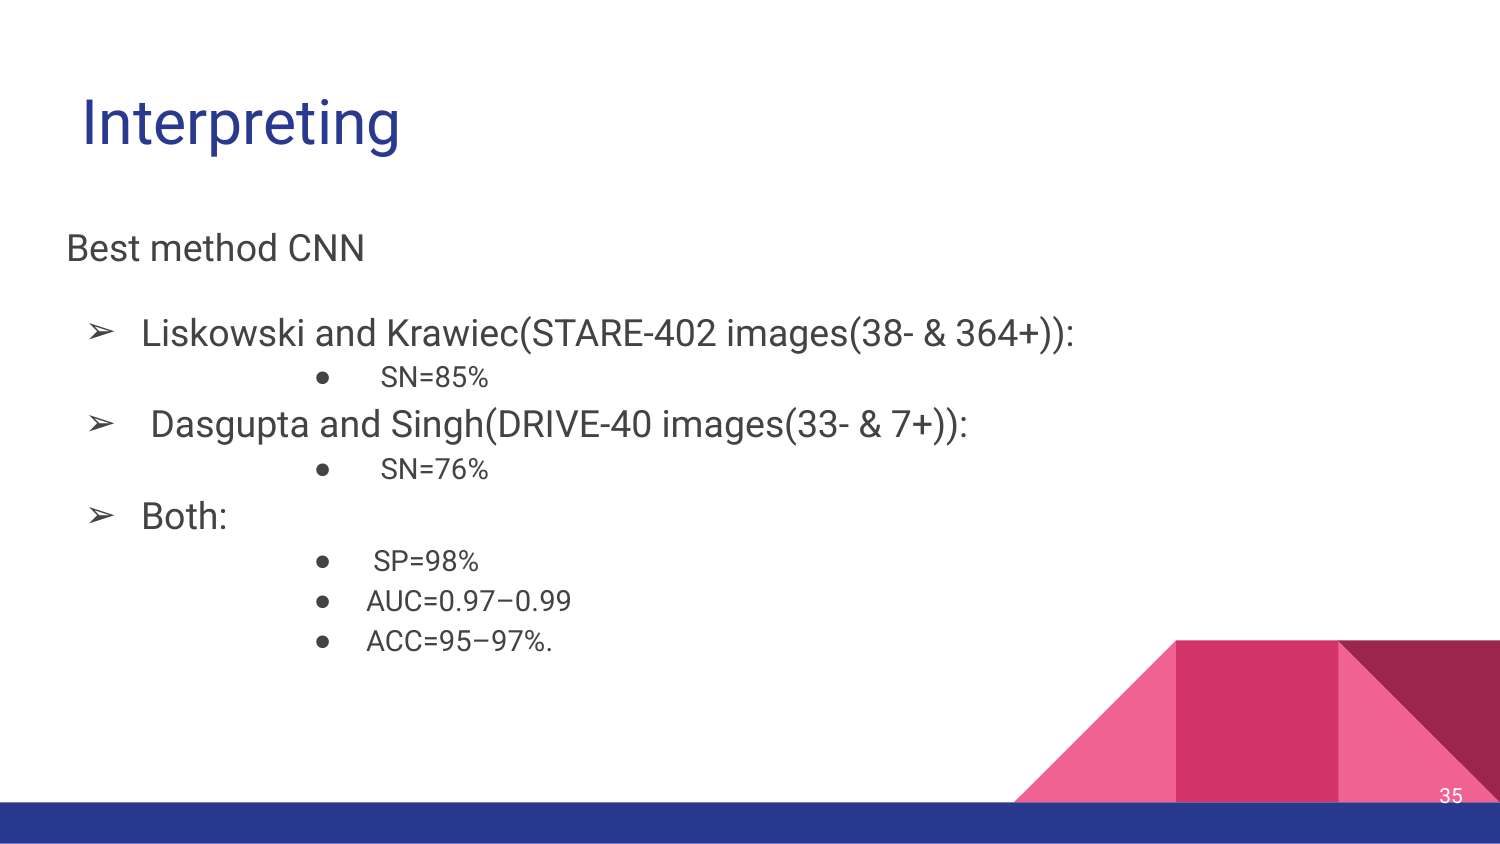

# Interpreting
Best method CNN
Liskowski and Krawiec(STARE-402 images(38- & 364+)):
  SN=85%
 Dasgupta and Singh(DRIVE-40 images(33- & 7+)):
  SN=76%
Both:
 SP=98%
AUC=0.97–0.99
ACC=95–97%.
35